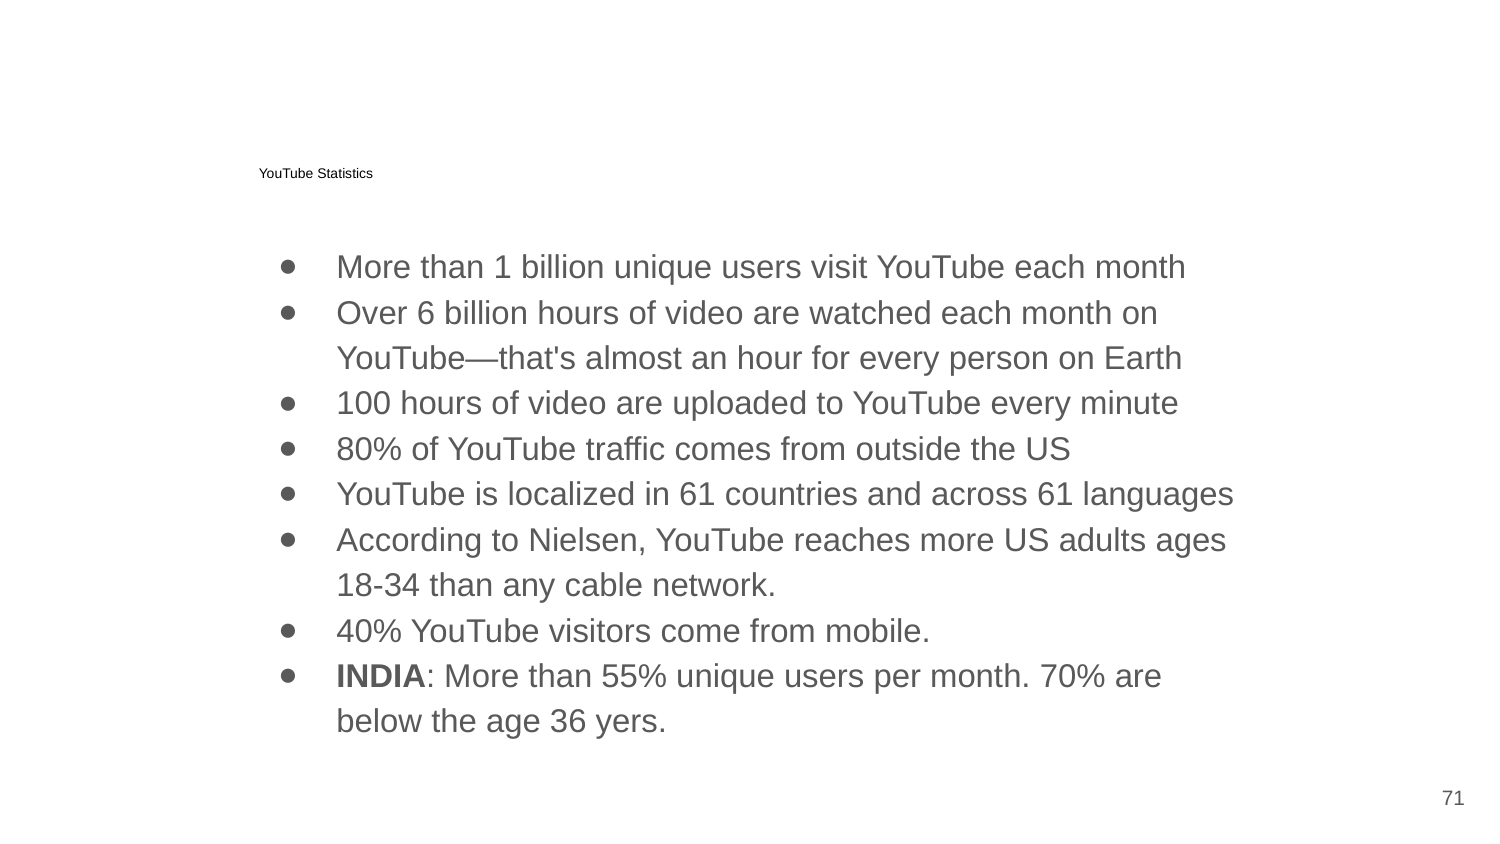

# YouTube Statistics
More than 1 billion unique users visit YouTube each month
Over 6 billion hours of video are watched each month on YouTube—that's almost an hour for every person on Earth
100 hours of video are uploaded to YouTube every minute
80% of YouTube traffic comes from outside the US
YouTube is localized in 61 countries and across 61 languages
According to Nielsen, YouTube reaches more US adults ages 18-34 than any cable network.
40% YouTube visitors come from mobile.
INDIA: More than 55% unique users per month. 70% are below the age 36 yers.

71